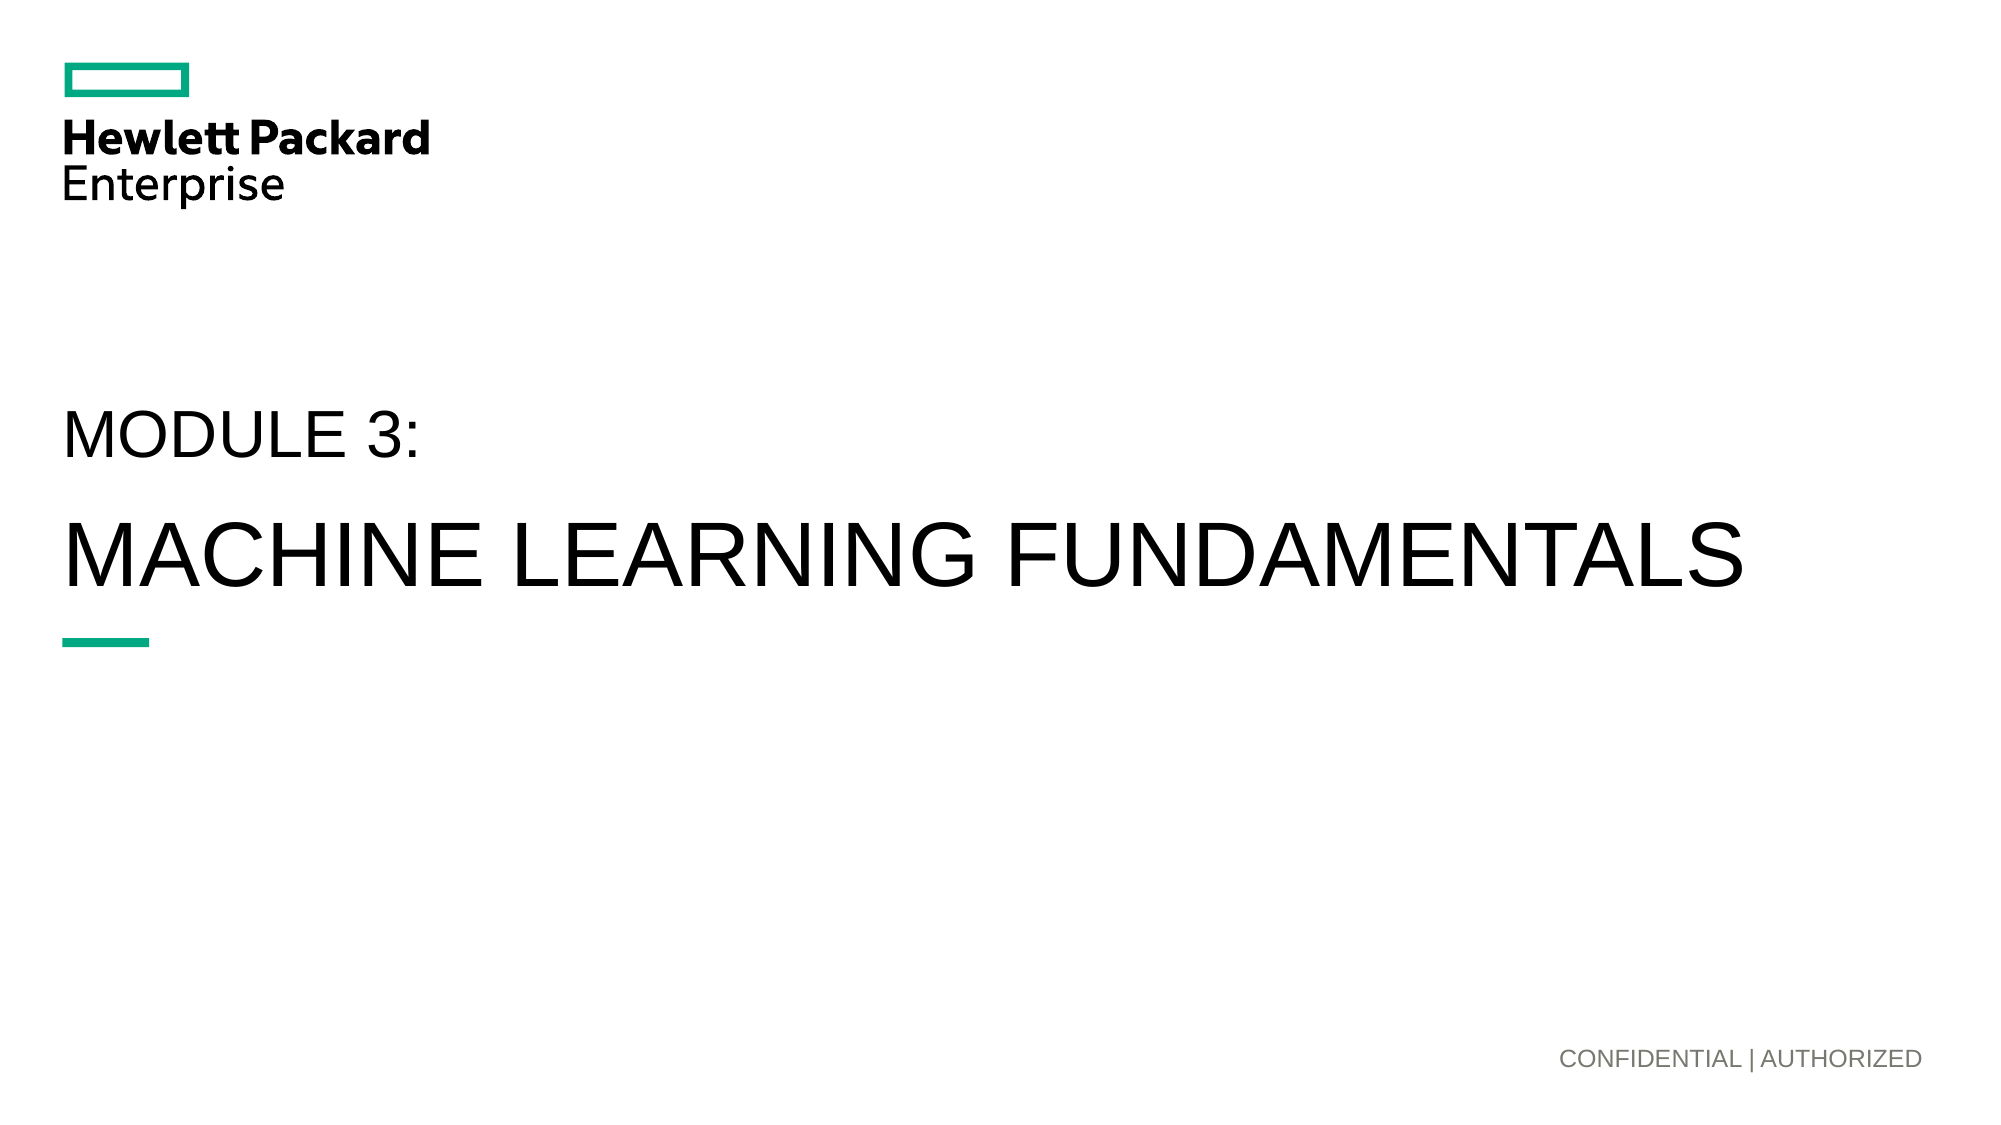

MODULE 3:
# MACHINE LEARNING FUNDAMENTALS

CONFIDENTIAL | AUTHORIZED